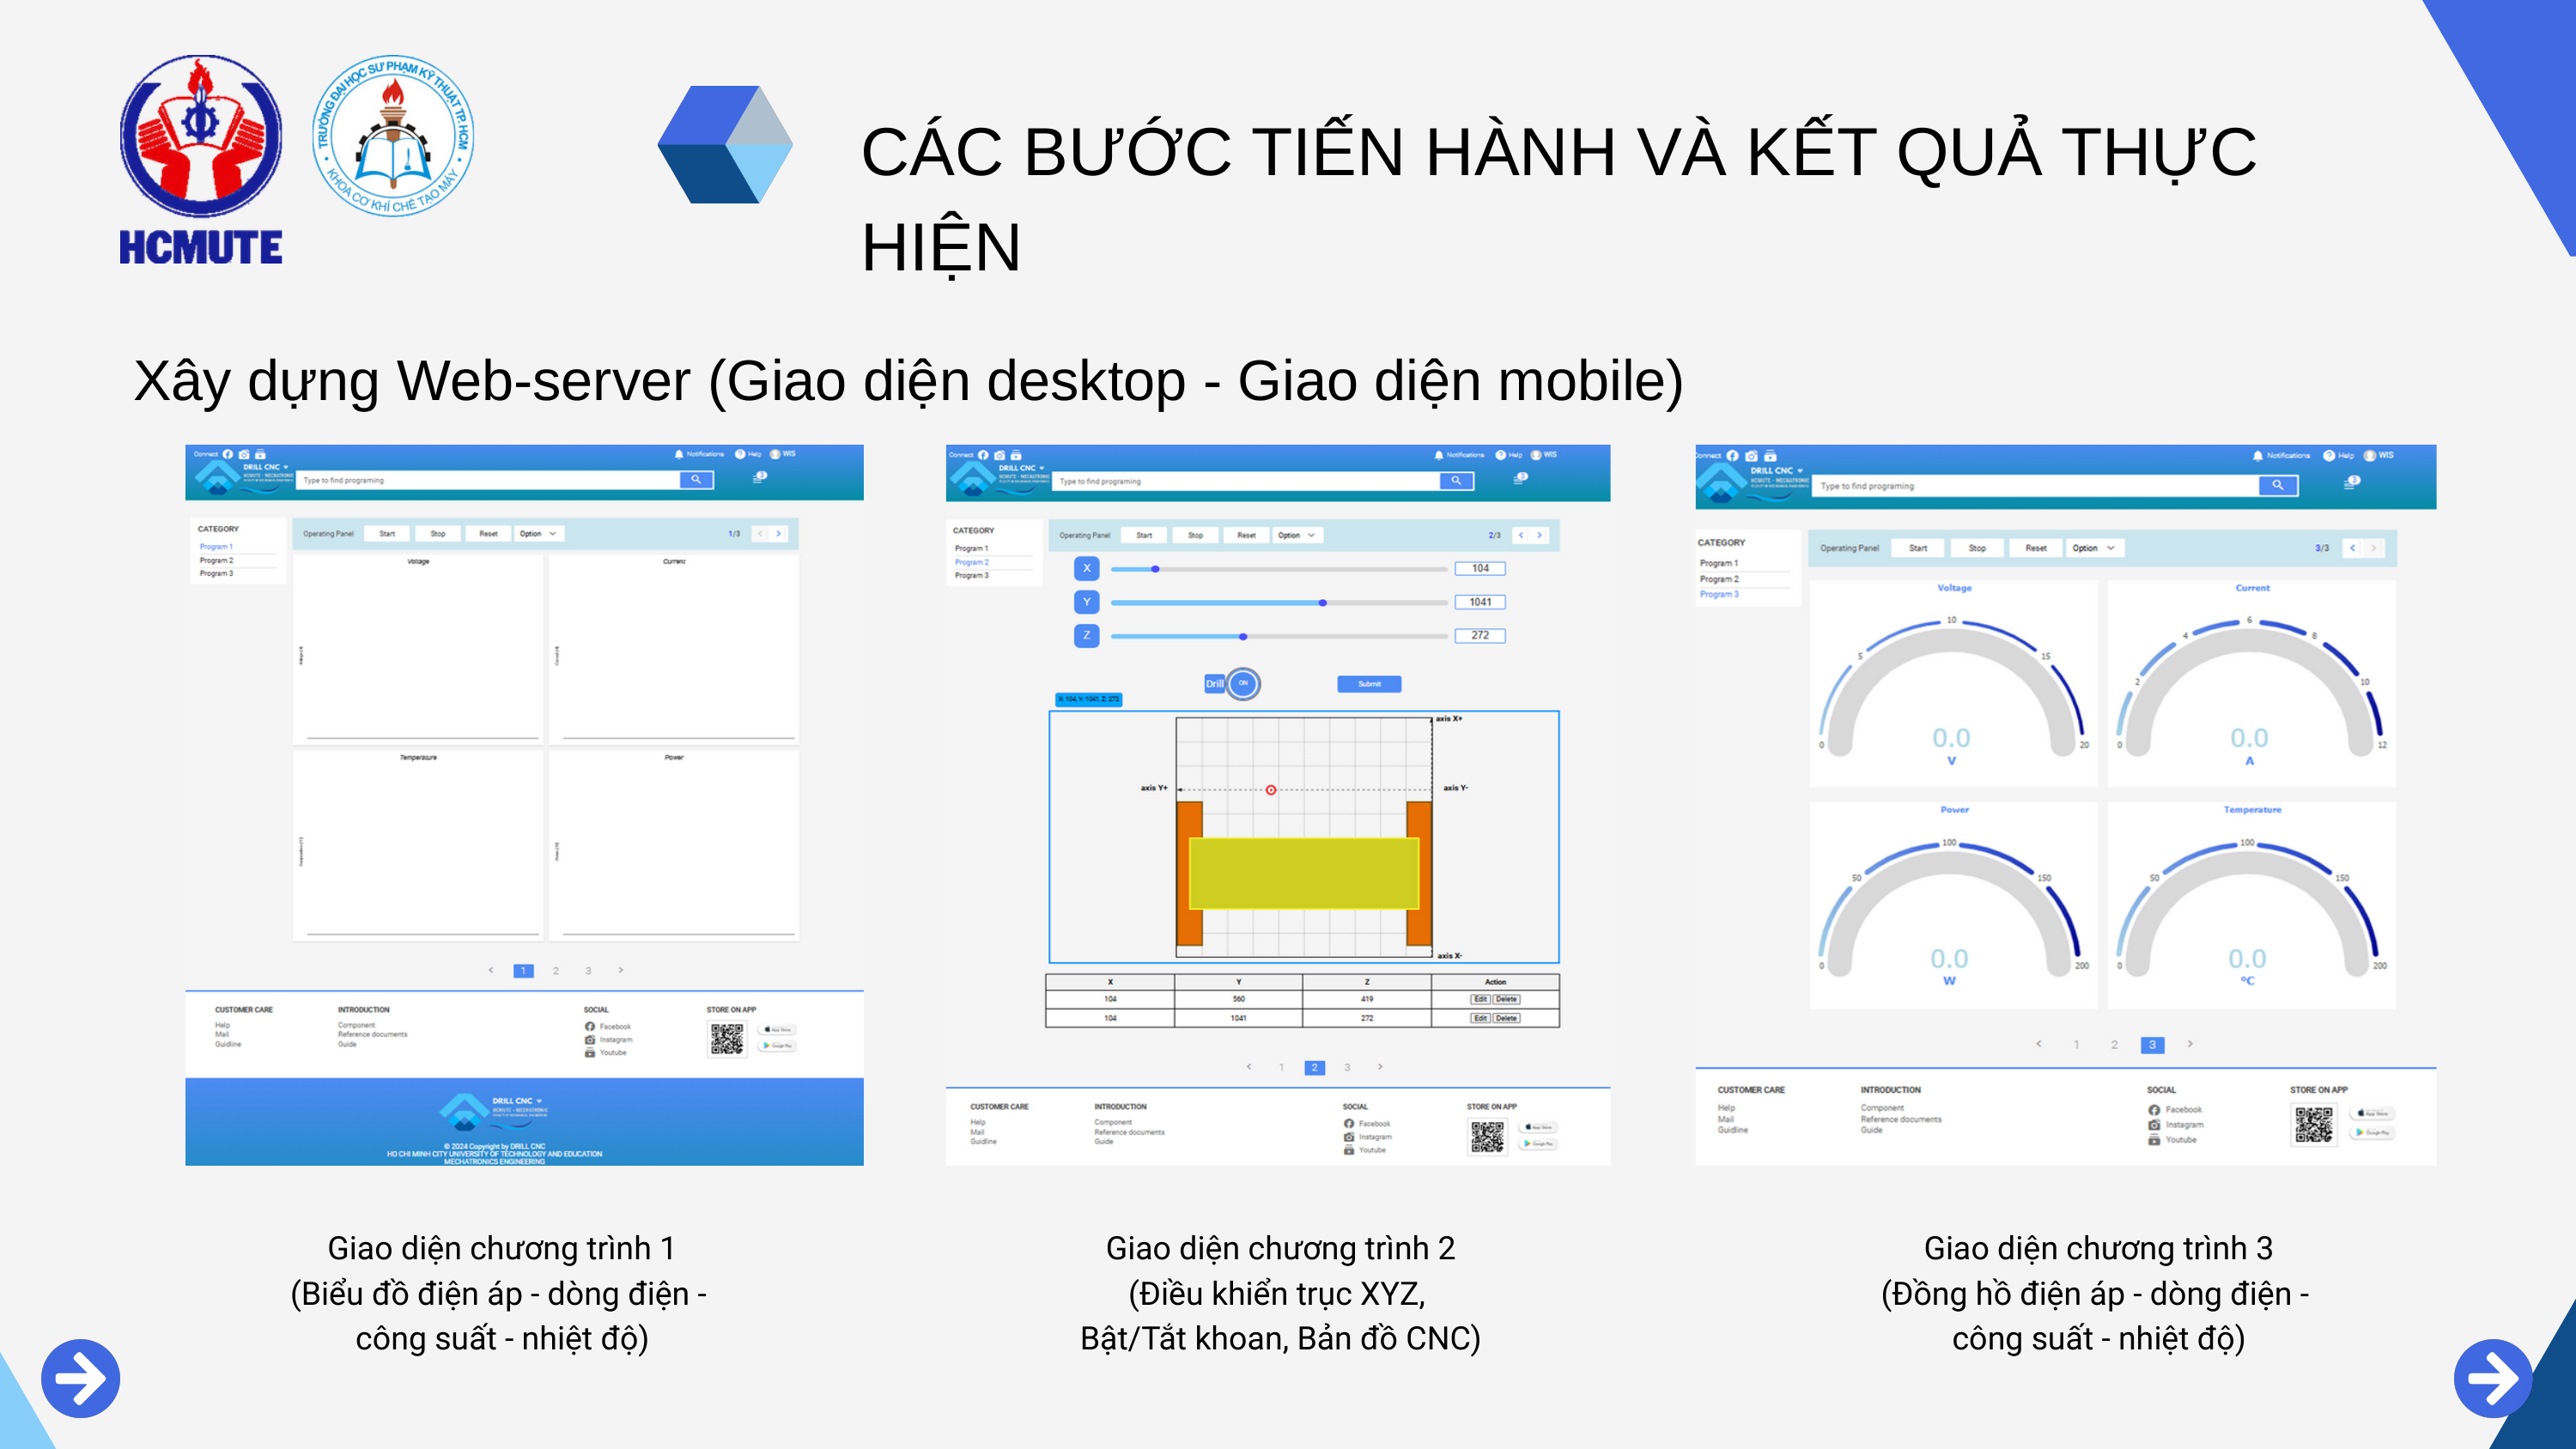

CÁC BƯỚC TIẾN HÀNH VÀ KẾT QUẢ THỰC HIỆN
Xây dựng Web-server (Giao diện desktop - Giao diện mobile)

Giao diện chương trình 1
(Biểu đồ điện áp - dòng điện -
công suất - nhiệt độ)
Giao diện chương trình 2
(Điều khiển trục XYZ,
Bật/Tắt khoan, Bản đồ CNC)
Giao diện chương trình 3
(Đồng hồ điện áp - dòng điện -
công suất - nhiệt độ)